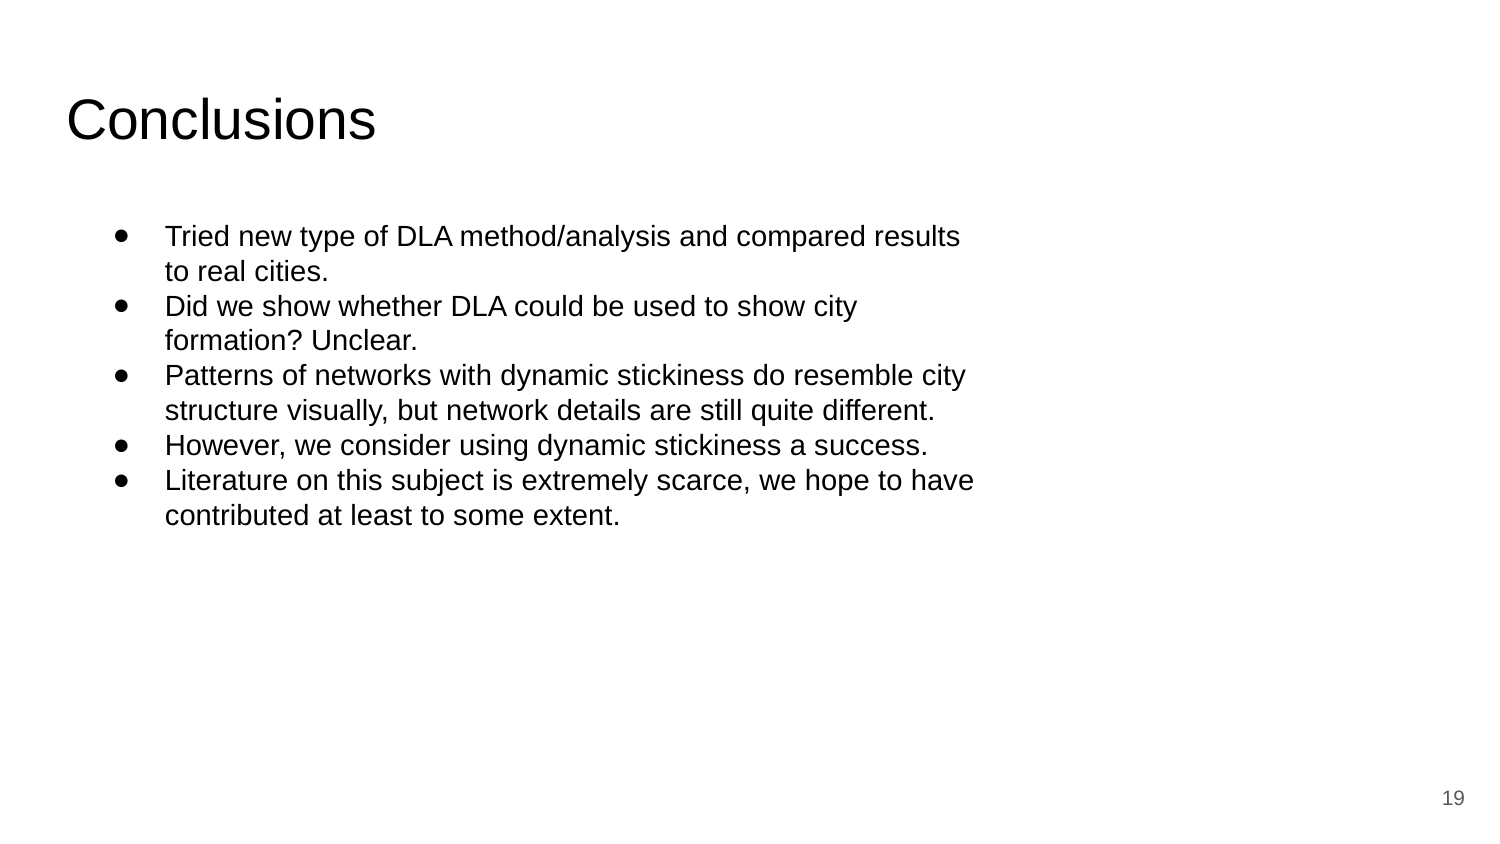

# Conclusions
Tried new type of DLA method/analysis and compared results to real cities.
Did we show whether DLA could be used to show city formation? Unclear.
Patterns of networks with dynamic stickiness do resemble city structure visually, but network details are still quite different.
However, we consider using dynamic stickiness a success.
Literature on this subject is extremely scarce, we hope to have contributed at least to some extent.
19